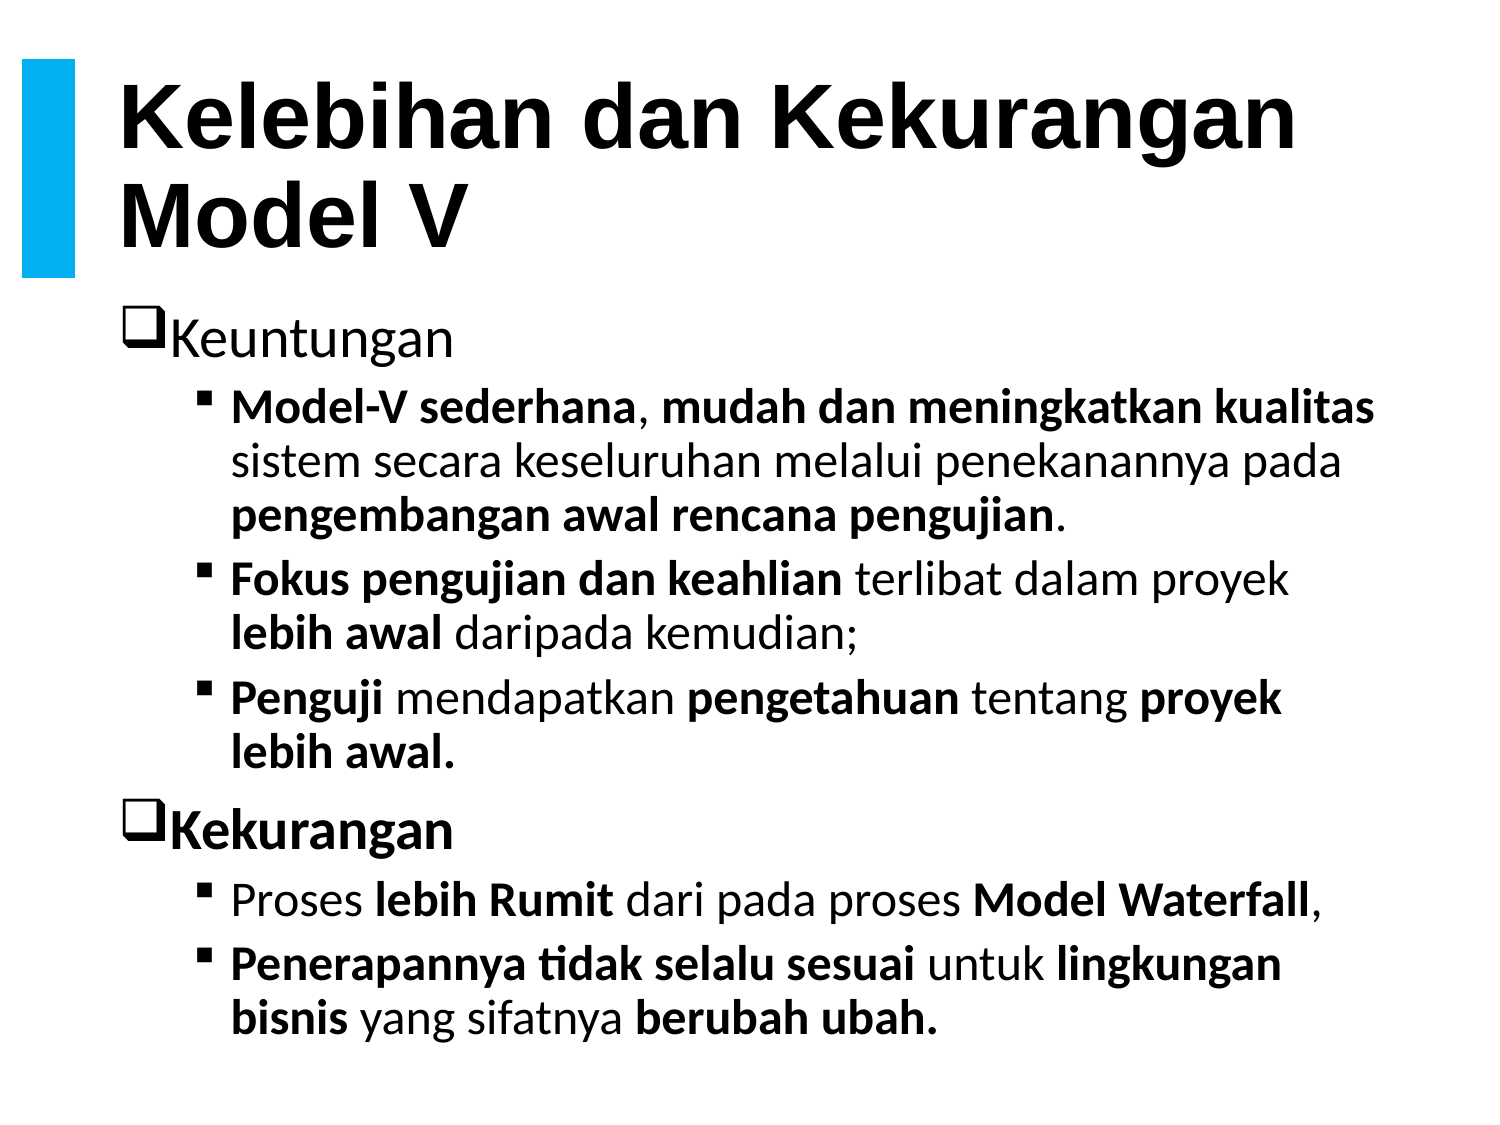

# Kelebihan dan Kekurangan Model V
Keuntungan
Model-V sederhana, mudah dan meningkatkan kualitas sistem secara keseluruhan melalui penekanannya pada pengembangan awal rencana pengujian.
Fokus pengujian dan keahlian terlibat dalam proyek lebih awal daripada kemudian;
Penguji mendapatkan pengetahuan tentang proyek lebih awal.
Kekurangan
Proses lebih Rumit dari pada proses Model Waterfall,
Penerapannya tidak selalu sesuai untuk lingkungan bisnis yang sifatnya berubah ubah.